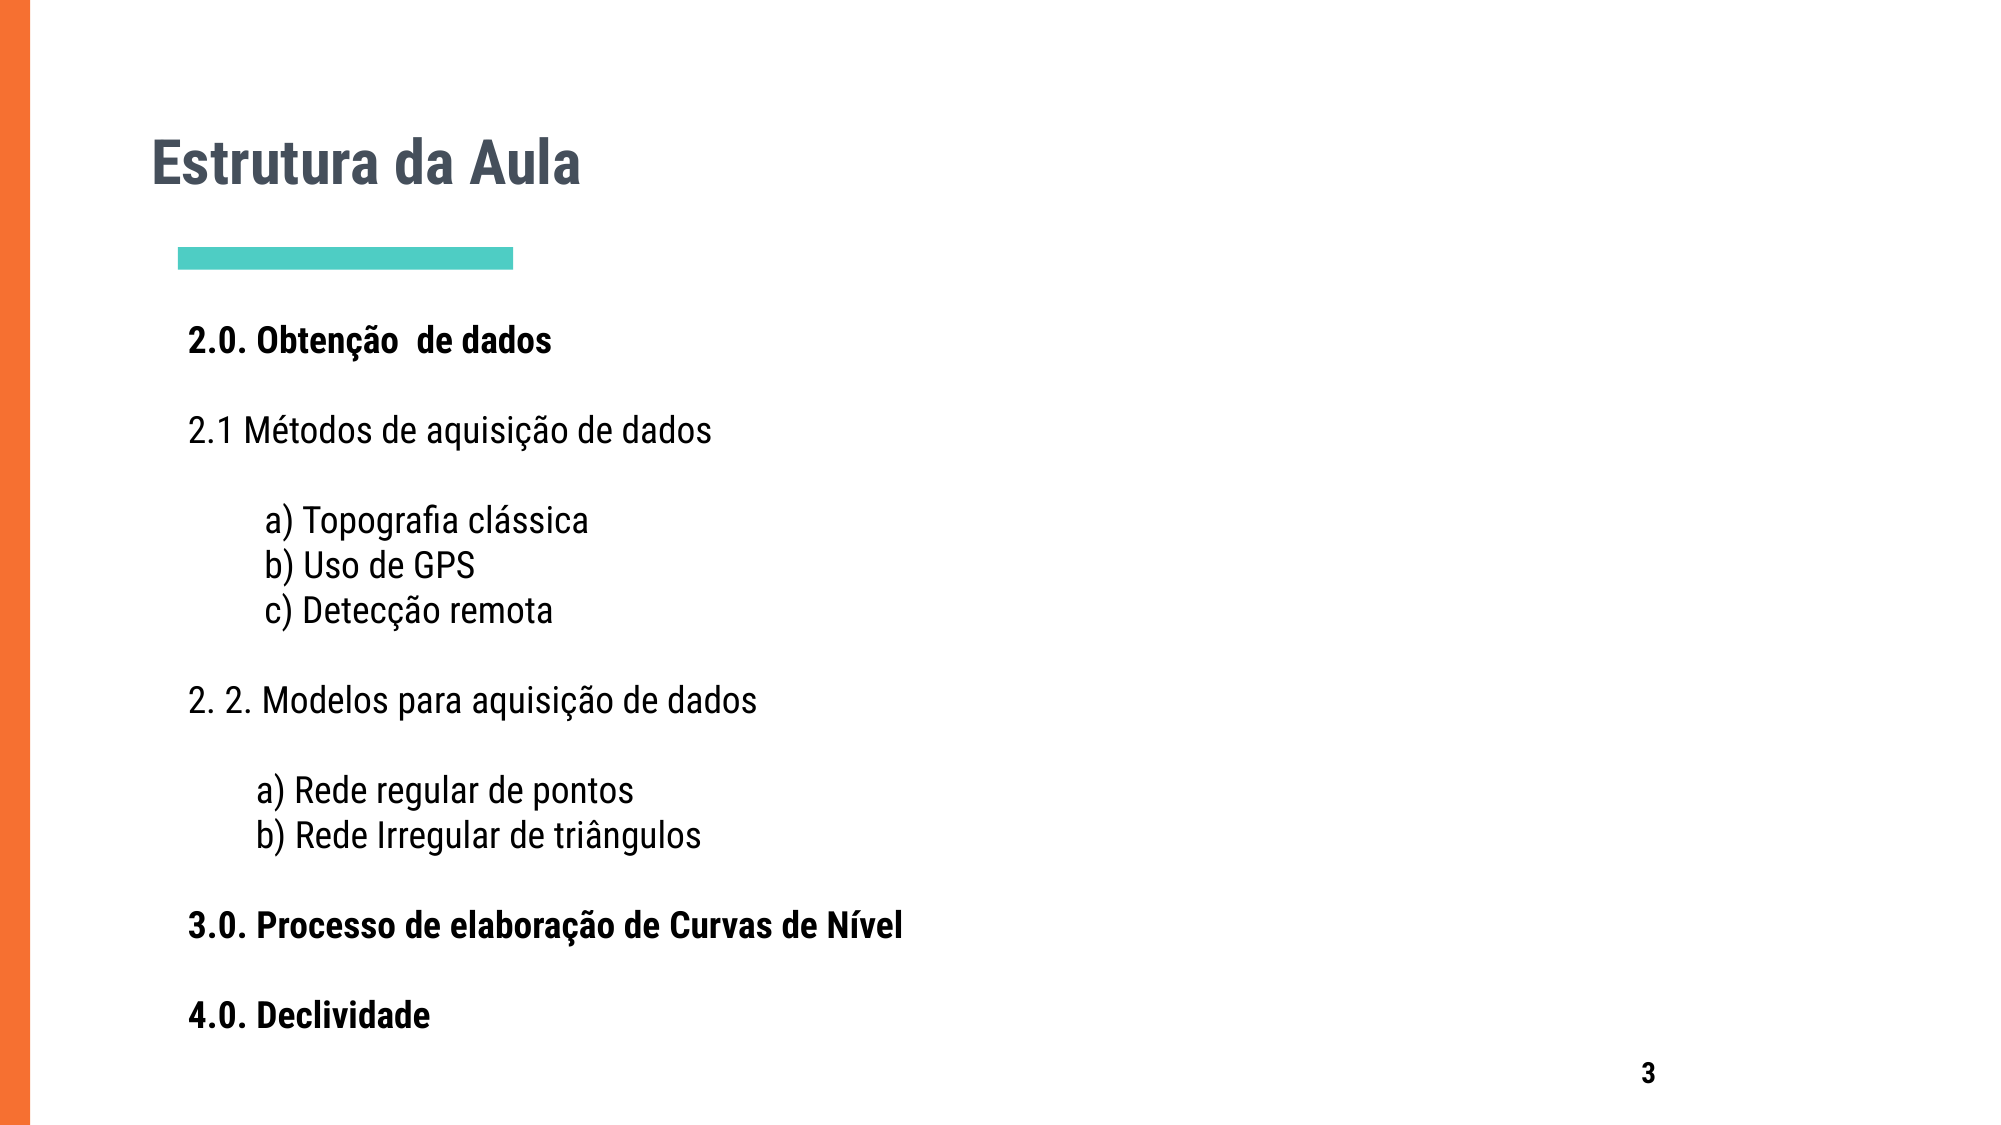

# Estrutura da Aula

2.0. Obtenção  de dados

2.1 Métodos de aquisição de dados

         a) Topografia clássica
         b) Uso de GPS
         c) Detecção remota

2. 2. Modelos para aquisição de dados

        a) Rede regular de pontos
        b) Rede Irregular de triângulos

3.0. Processo de elaboração de Curvas de Nível

4.0. Declividade

3